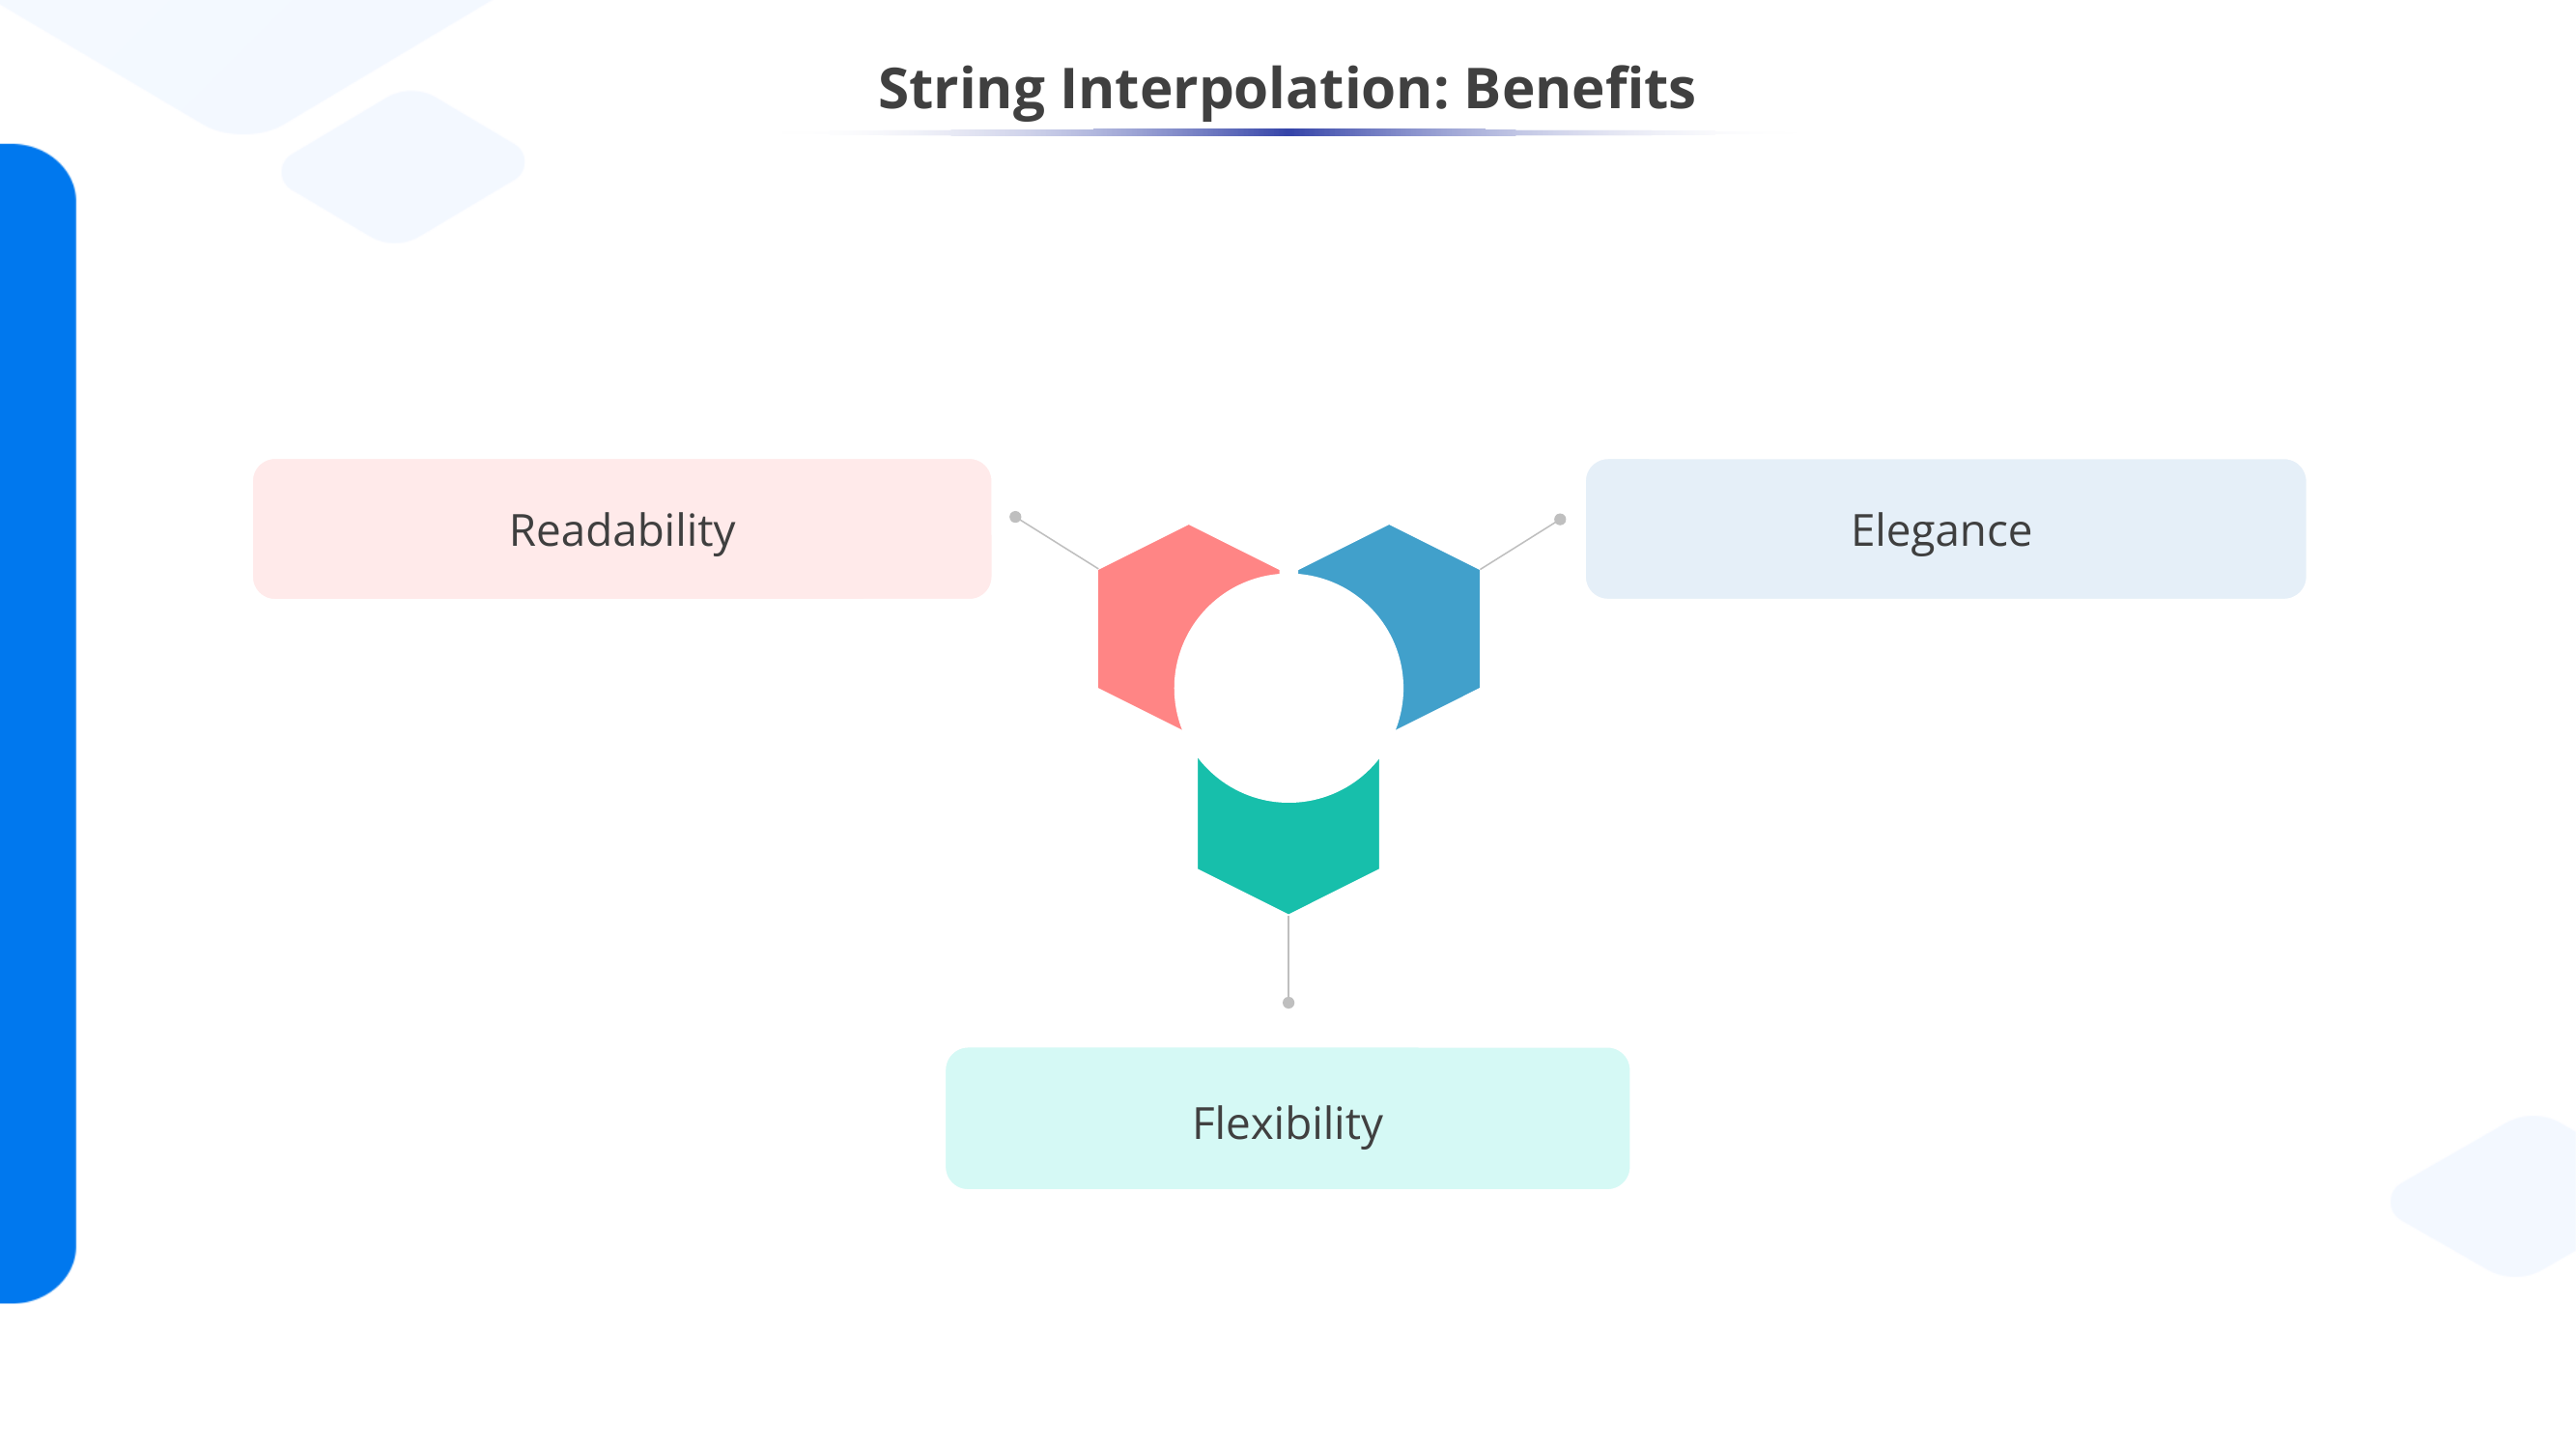

# String Interpolation: Benefits

Readability

Elegance

Flexibility